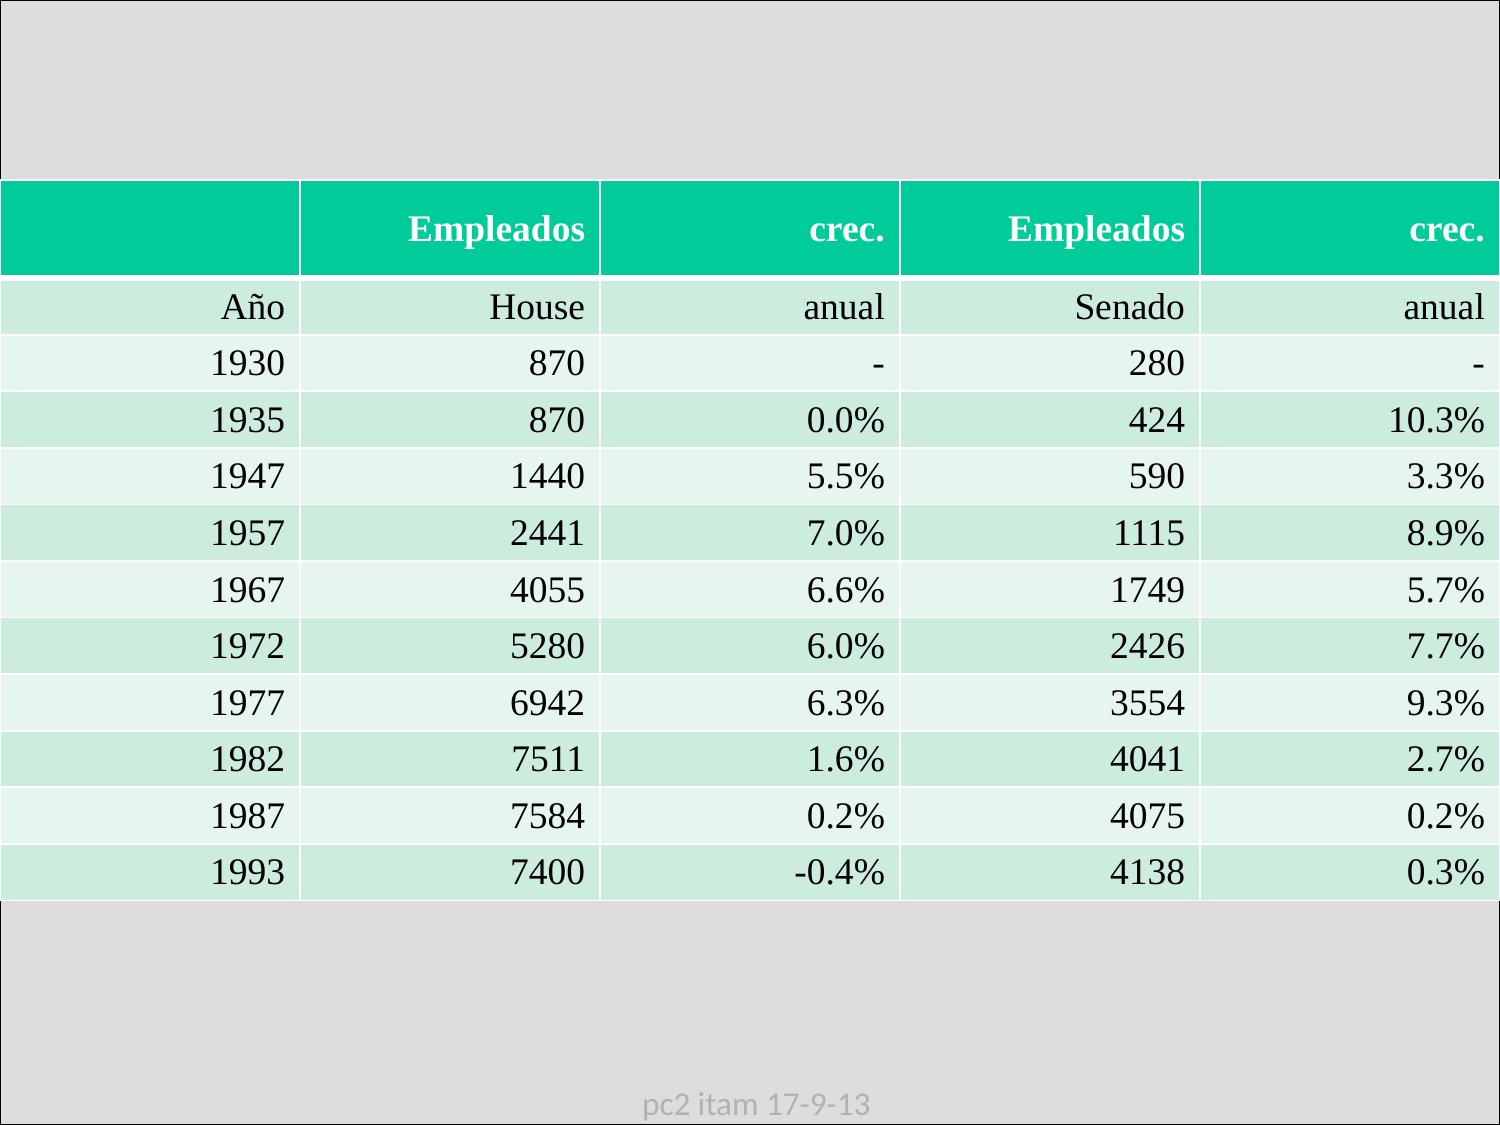

|  | Empleados | crec. | Empleados | crec. |
| --- | --- | --- | --- | --- |
| Año | House | anual | Senado | anual |
| 1930 | 870 | - | 280 | - |
| 1935 | 870 | 0.0% | 424 | 10.3% |
| 1947 | 1440 | 5.5% | 590 | 3.3% |
| 1957 | 2441 | 7.0% | 1115 | 8.9% |
| 1967 | 4055 | 6.6% | 1749 | 5.7% |
| 1972 | 5280 | 6.0% | 2426 | 7.7% |
| 1977 | 6942 | 6.3% | 3554 | 9.3% |
| 1982 | 7511 | 1.6% | 4041 | 2.7% |
| 1987 | 7584 | 0.2% | 4075 | 0.2% |
| 1993 | 7400 | -0.4% | 4138 | 0.3% |